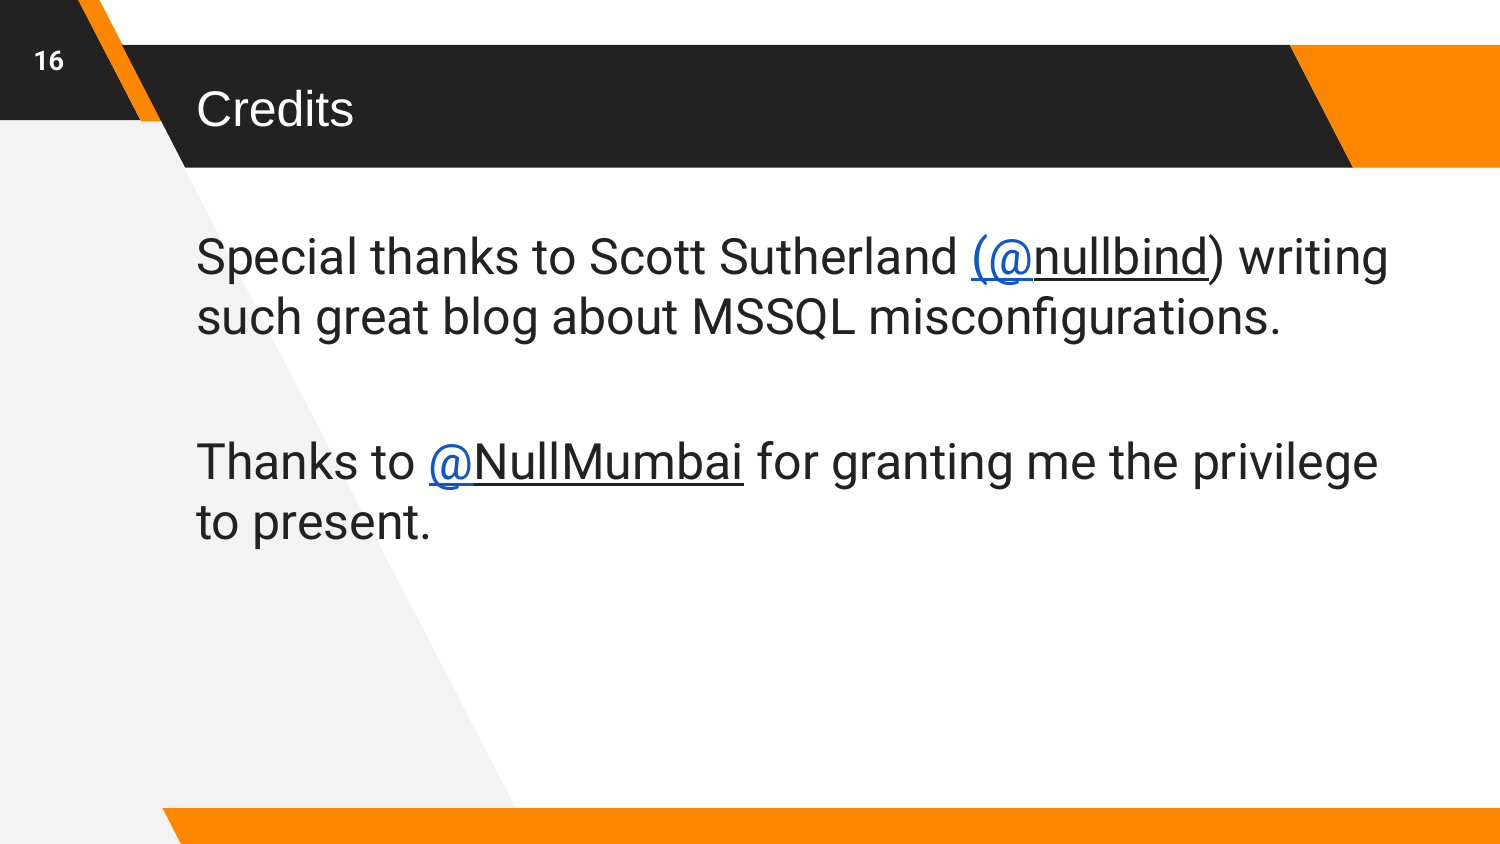

16
# Credits
Special thanks to Scott Sutherland (@nullbind) writing such great blog about MSSQL misconfigurations.

Thanks to @NullMumbai for granting me the privilege to present.